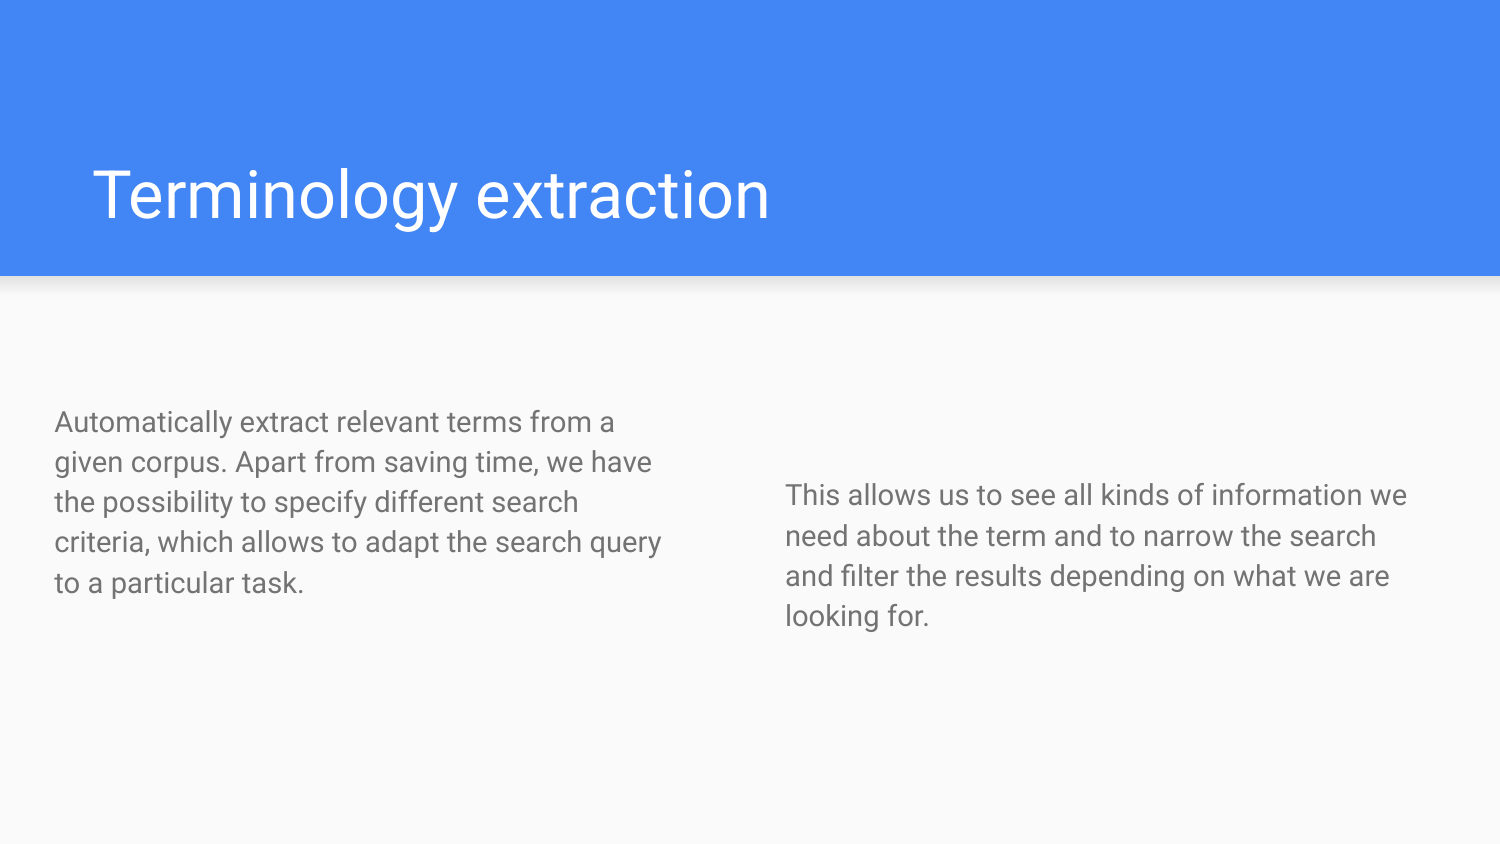

# Terminology extraction

Automatically extract relevant terms from a given corpus. Apart from saving time, we have the possibility to specify different search criteria, which allows to adapt the search query to a particular task.

This allows us to see all kinds of information we need about the term and to narrow the search and filter the results depending on what we are looking for.